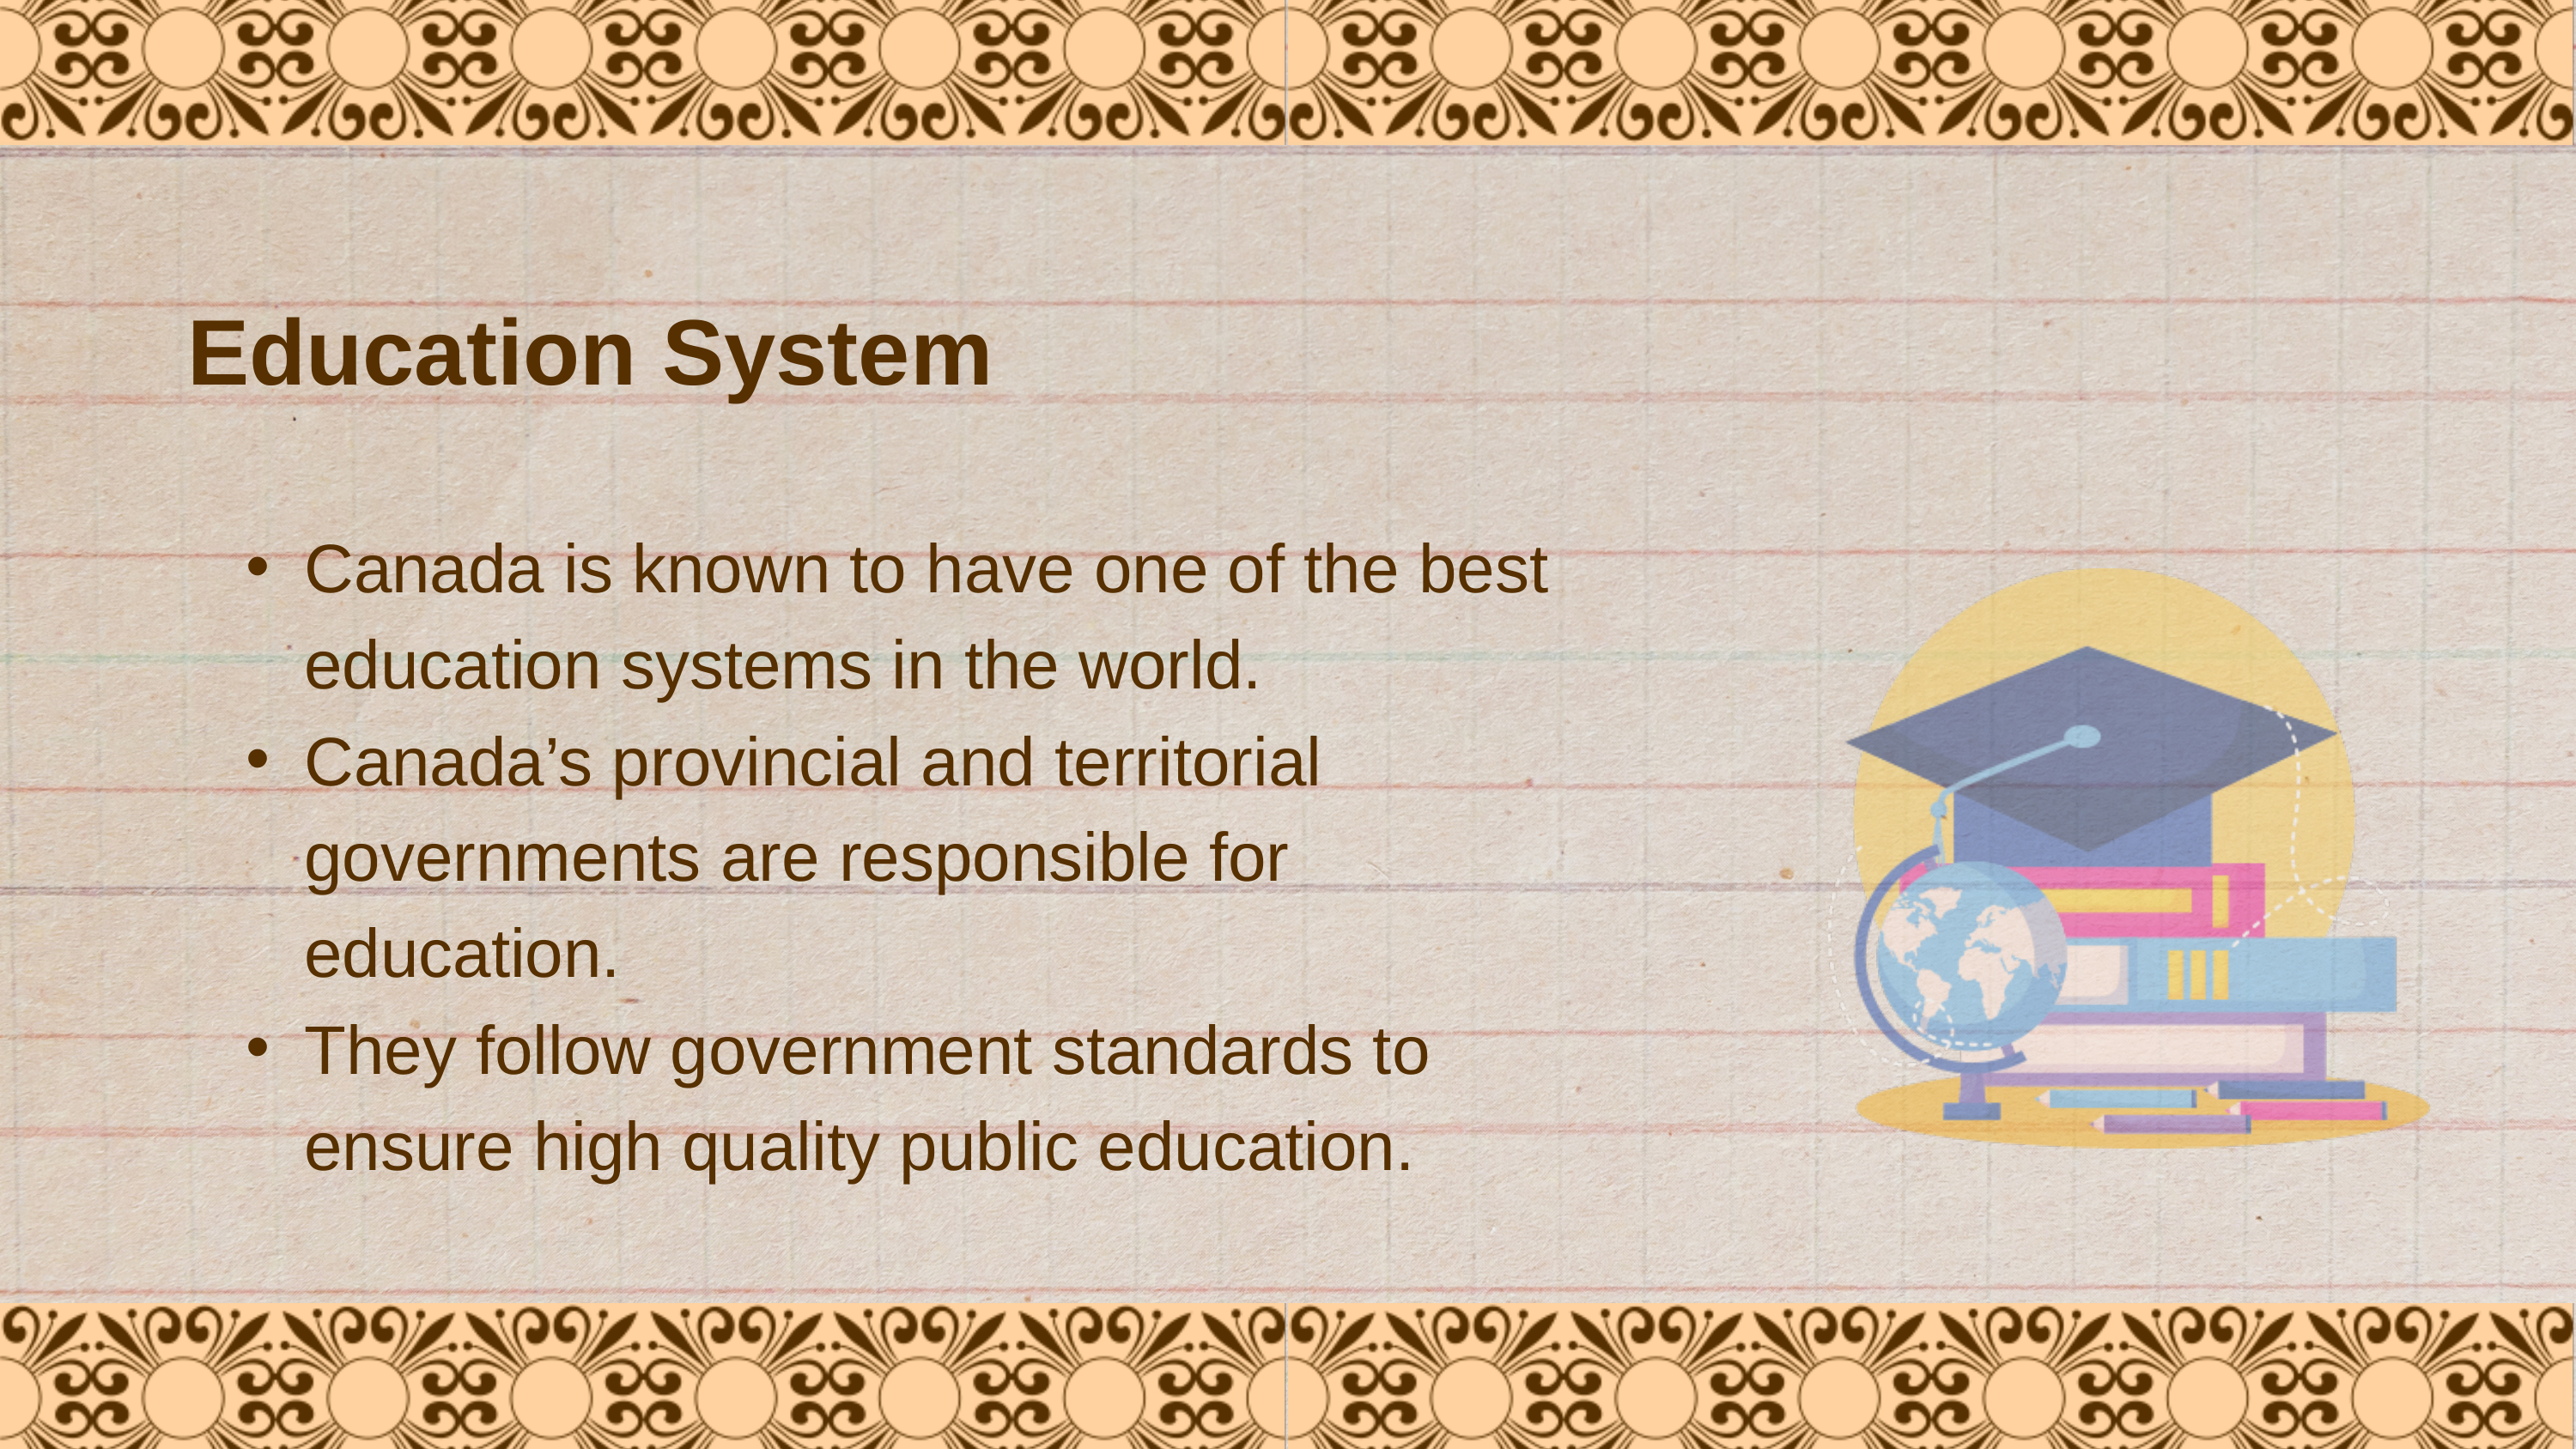

Education System
Canada is known to have one of the best education systems in the world.
Canada’s provincial and territorial governments are responsible for education.
They follow government standards to ensure high quality public education.